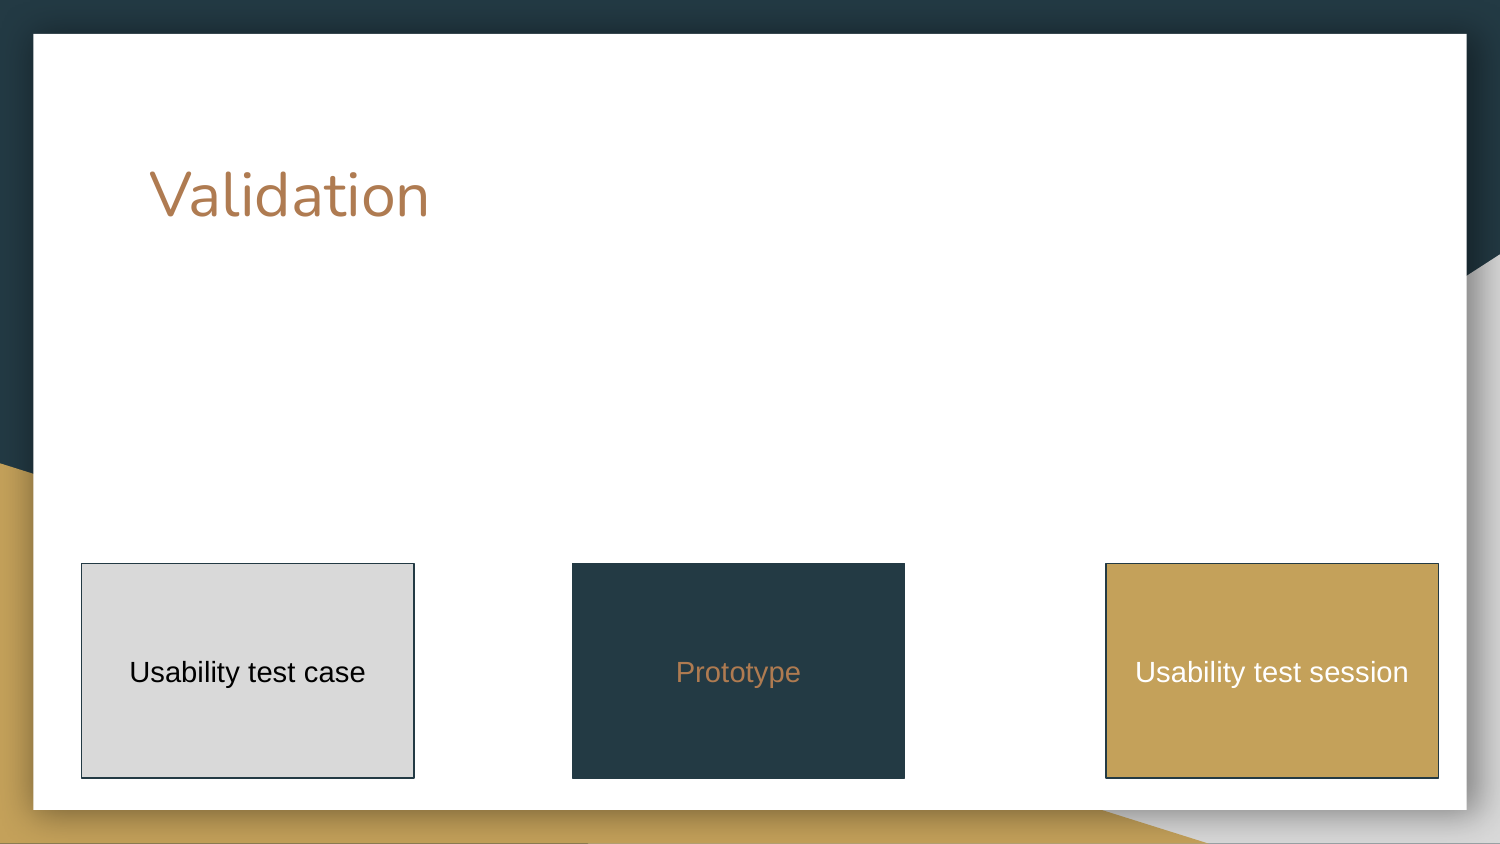

# Validation

Usability test case
Prototype
Usability test session